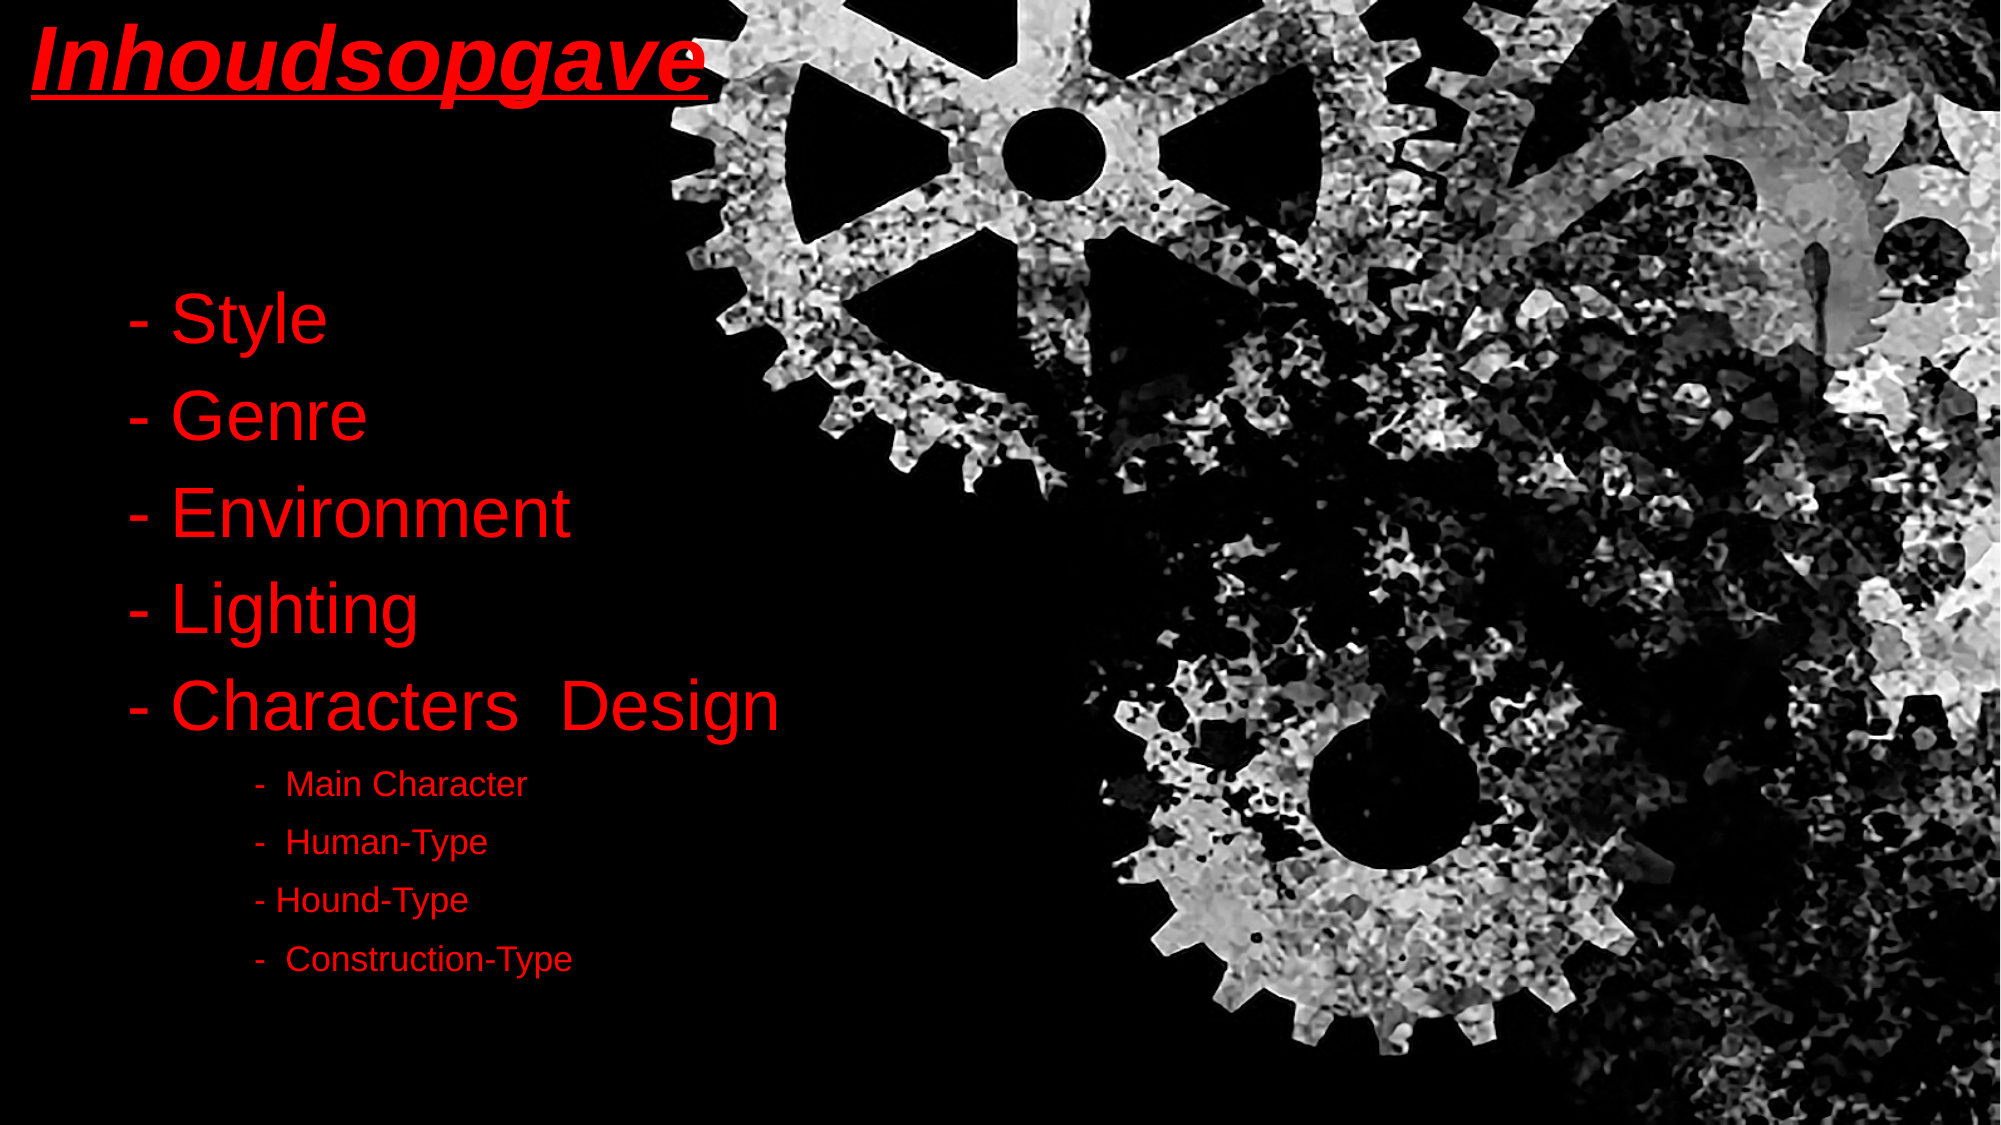

# Inhoudsopgave
- Style
- Genre
- Environment
- Lighting
- Characters  Design
             -  Main Character
             -  Human-Type
             - Hound-Type
             -  Construction-Type